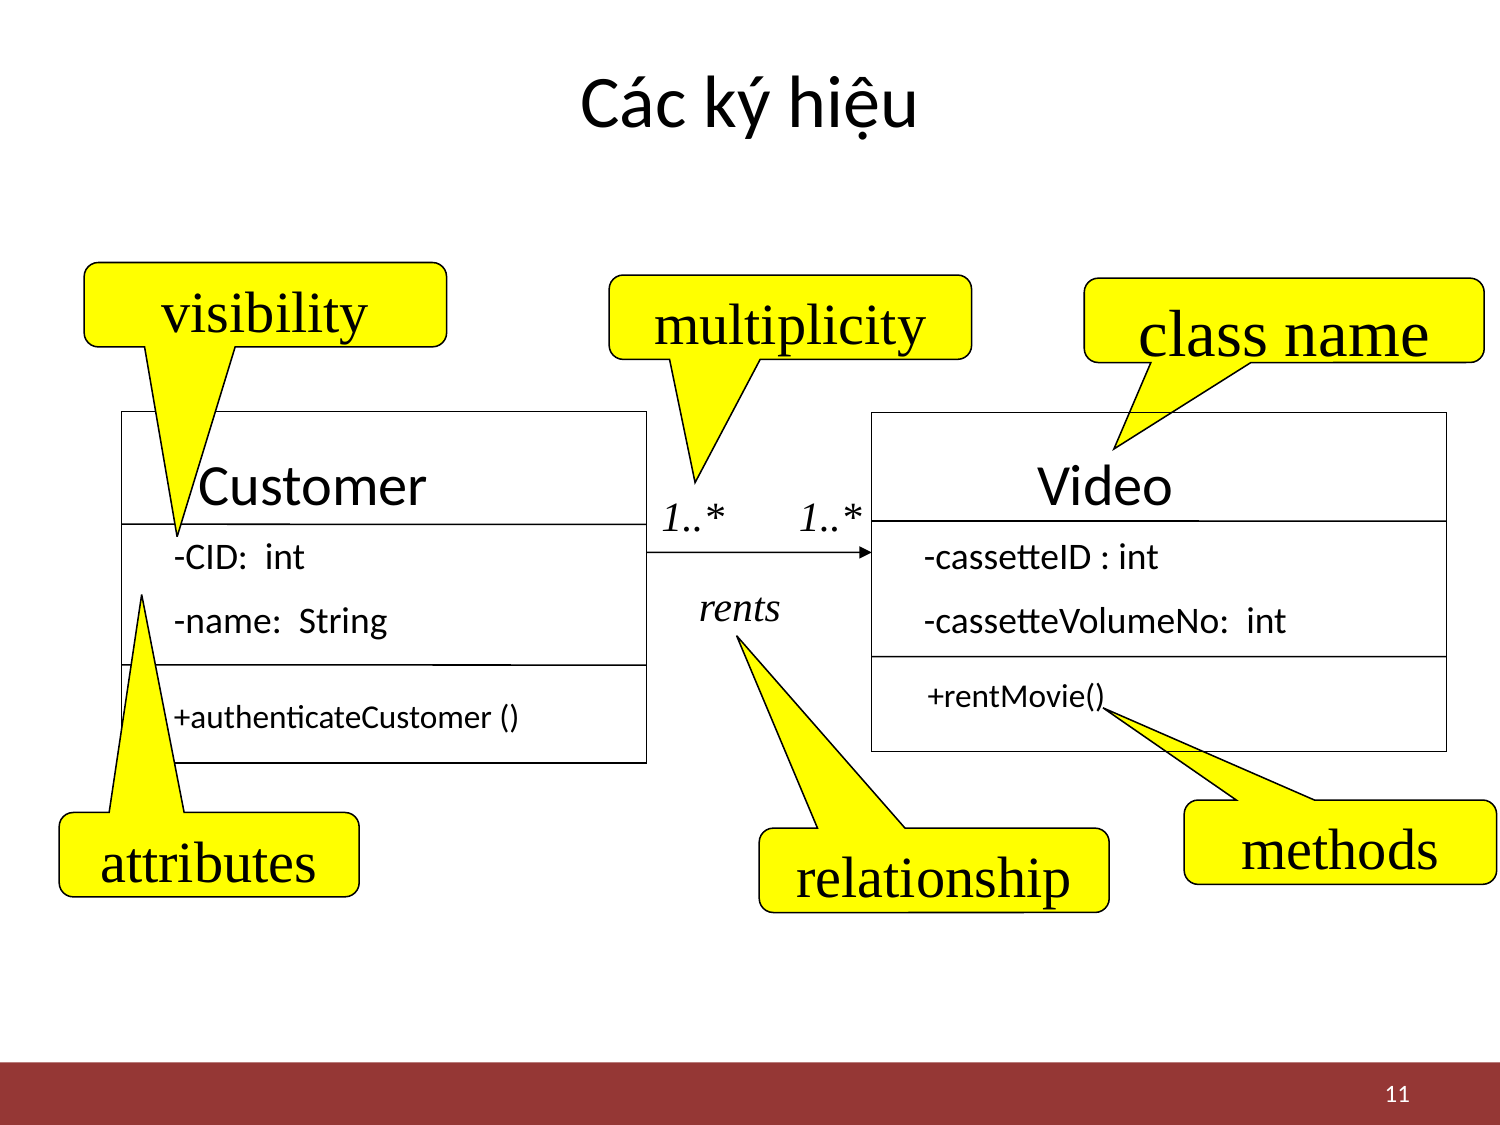

# Các ký hiệu
visibility
multiplicity
class name

Video

+rentMovie()
Customer
1..*
1..*

-CID:  int
-name:  String

-cassetteID : int
-cassetteVolumeNo:  int

rents

+authenticateCustomer ()
methods
attributes
relationship
11